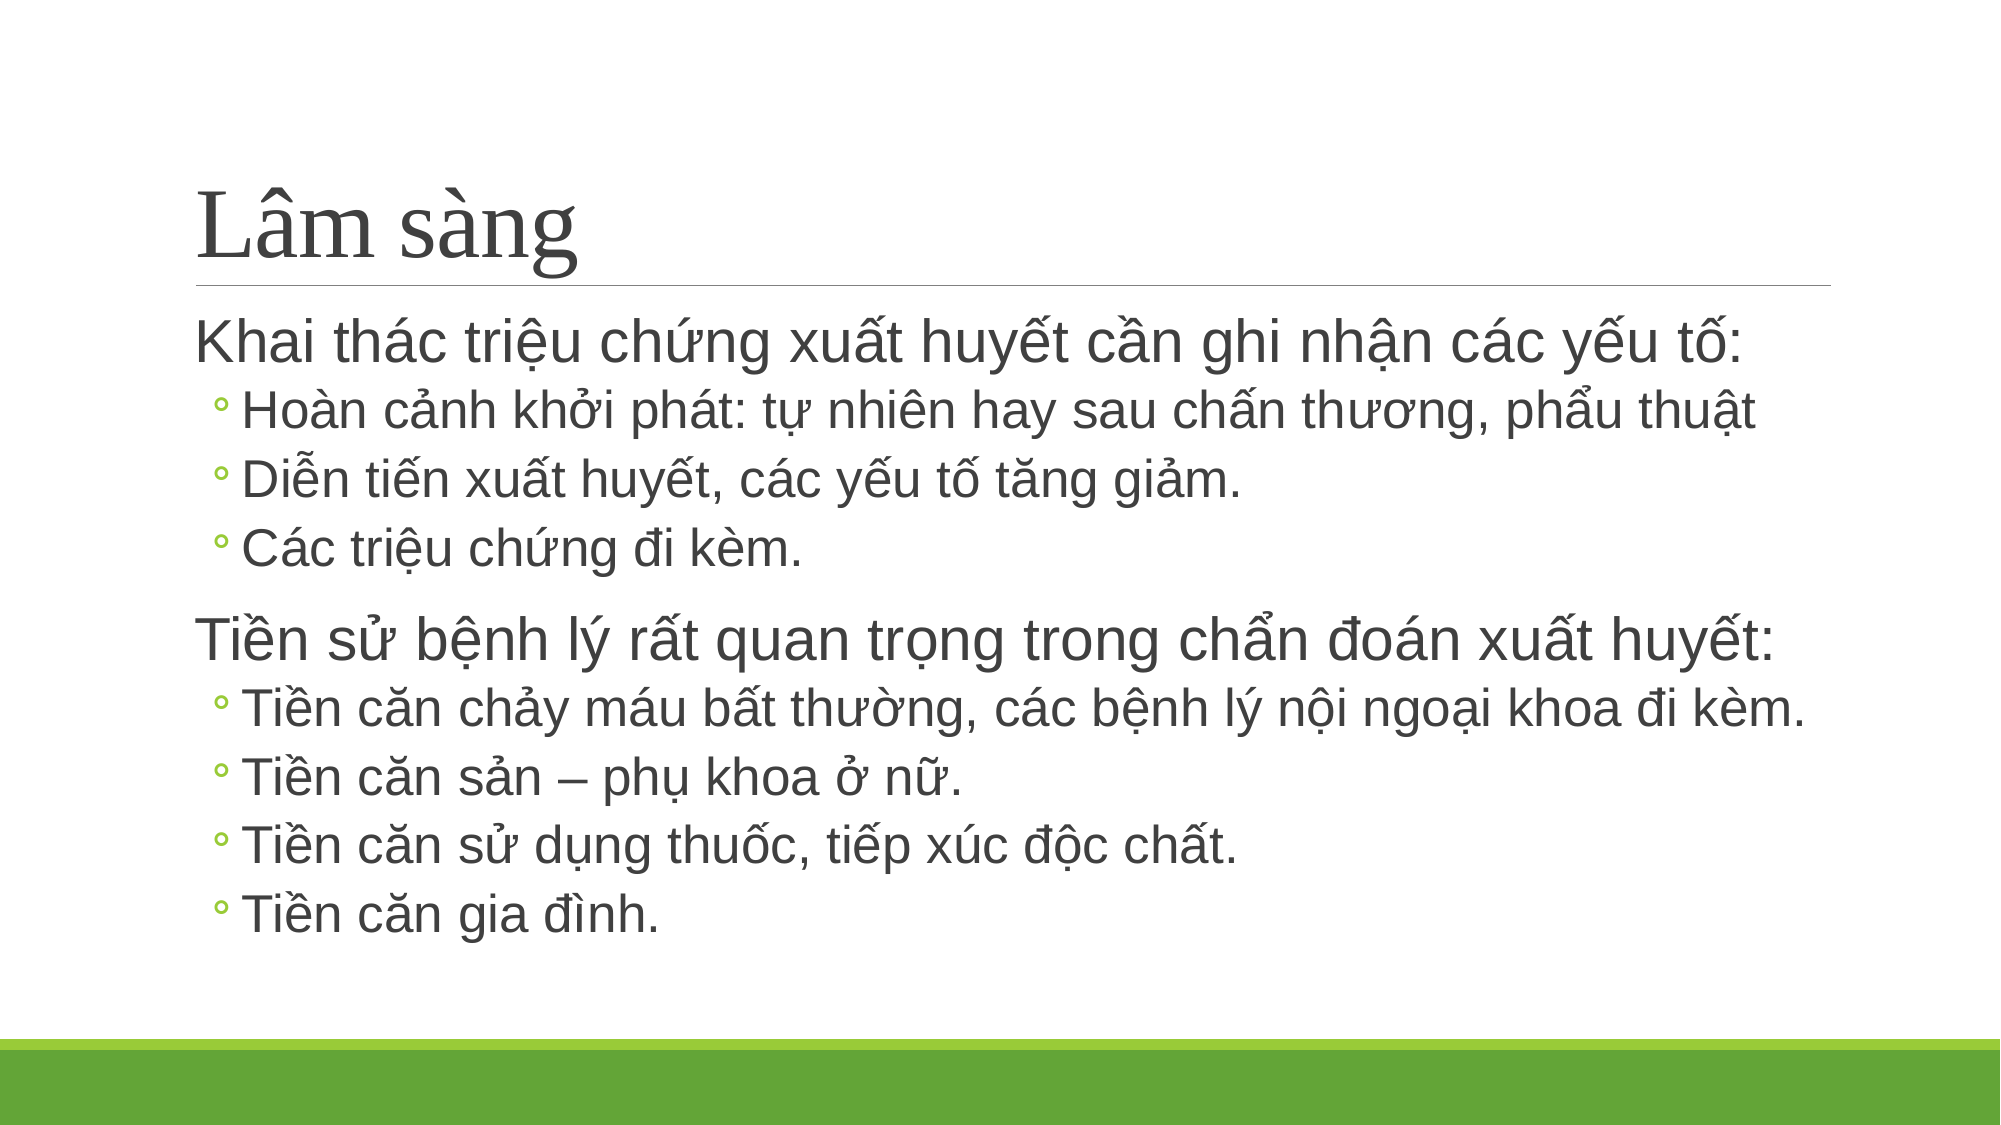

# Lâm sàng
Khai thác triệu chứng xuất huyết cần ghi nhận các yếu tố:
Hoàn cảnh khởi phát: tự nhiên hay sau chấn thương, phẩu thuật
Diễn tiến xuất huyết, các yếu tố tăng giảm.
Các triệu chứng đi kèm.
Tiền sử bệnh lý rất quan trọng trong chẩn đoán xuất huyết:
Tiền căn chảy máu bất thường, các bệnh lý nội ngoại khoa đi kèm.
Tiền căn sản – phụ khoa ở nữ.
Tiền căn sử dụng thuốc, tiếp xúc độc chất.
Tiền căn gia đình.